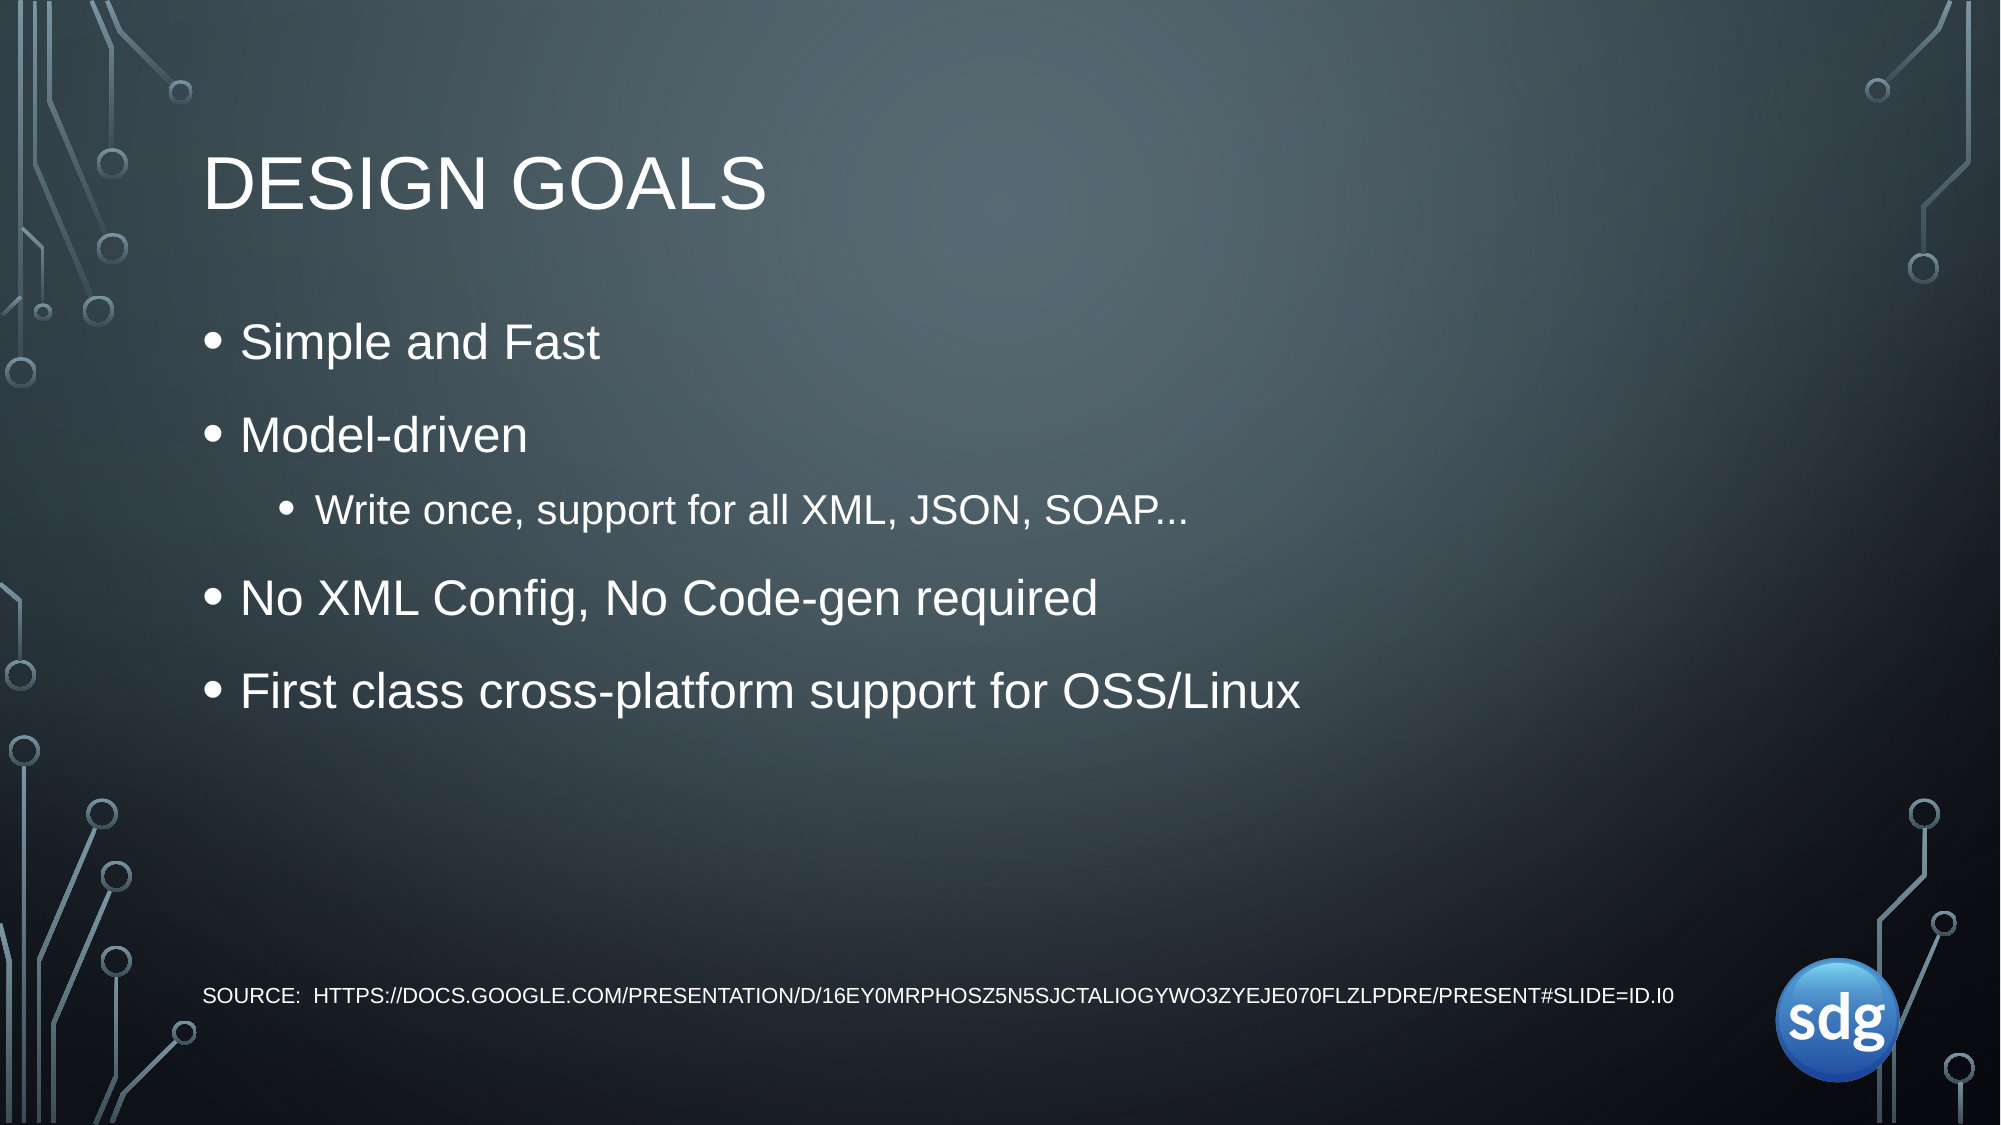

# Design Goals
Simple and Fast
Model-driven
Write once, support for all XML, JSON, SOAP...
No XML Config, No Code-gen required
First class cross-platform support for OSS/Linux

Source:  https://docs.google.com/presentation/d/16ey0MrpHOSz5N5sjctAliOgYWO3ZYeJe070fLZlPdrE/present#slide=id.i0